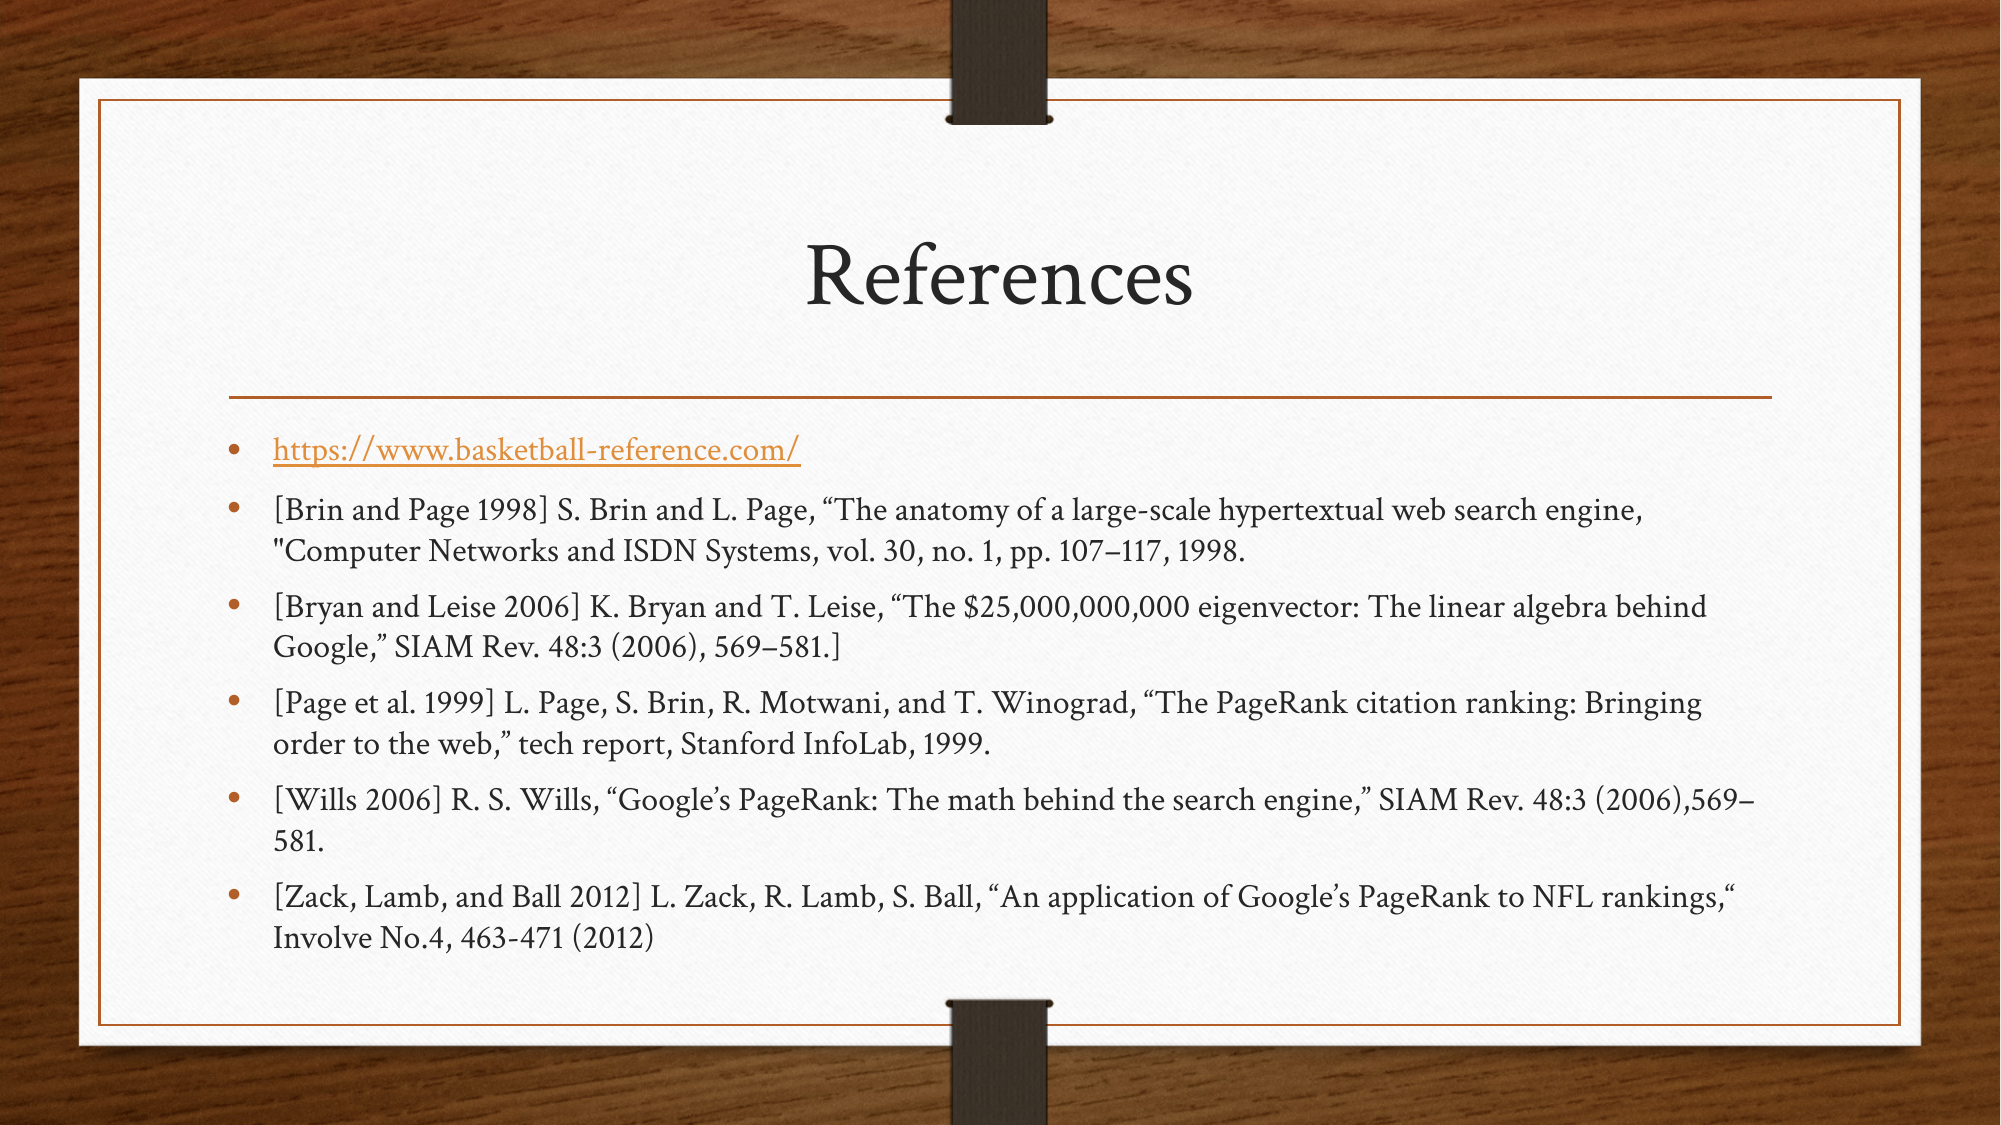

# References
https://www.basketball-reference.com/
[Brin and Page 1998] S. Brin and L. Page, “The anatomy of a large-scale hypertextual web search engine, "Computer Networks and ISDN Systems, vol. 30, no. 1, pp. 107–117, 1998.
[Bryan and Leise 2006] K. Bryan and T. Leise, “The $25,000,000,000 eigenvector: The linear algebra behind Google,” SIAM Rev. 48:3 (2006), 569–581.]
[Page et al. 1999] L. Page, S. Brin, R. Motwani, and T. Winograd, “The PageRank citation ranking: Bringing order to the web,” tech report, Stanford InfoLab, 1999.
[Wills 2006] R. S. Wills, “Google’s PageRank: The math behind the search engine,” SIAM Rev. 48:3 (2006),569–581.
[Zack, Lamb, and Ball 2012] L. Zack, R. Lamb, S. Ball, “An application of Google’s PageRank to NFL rankings,“ Involve No.4, 463-471 (2012)